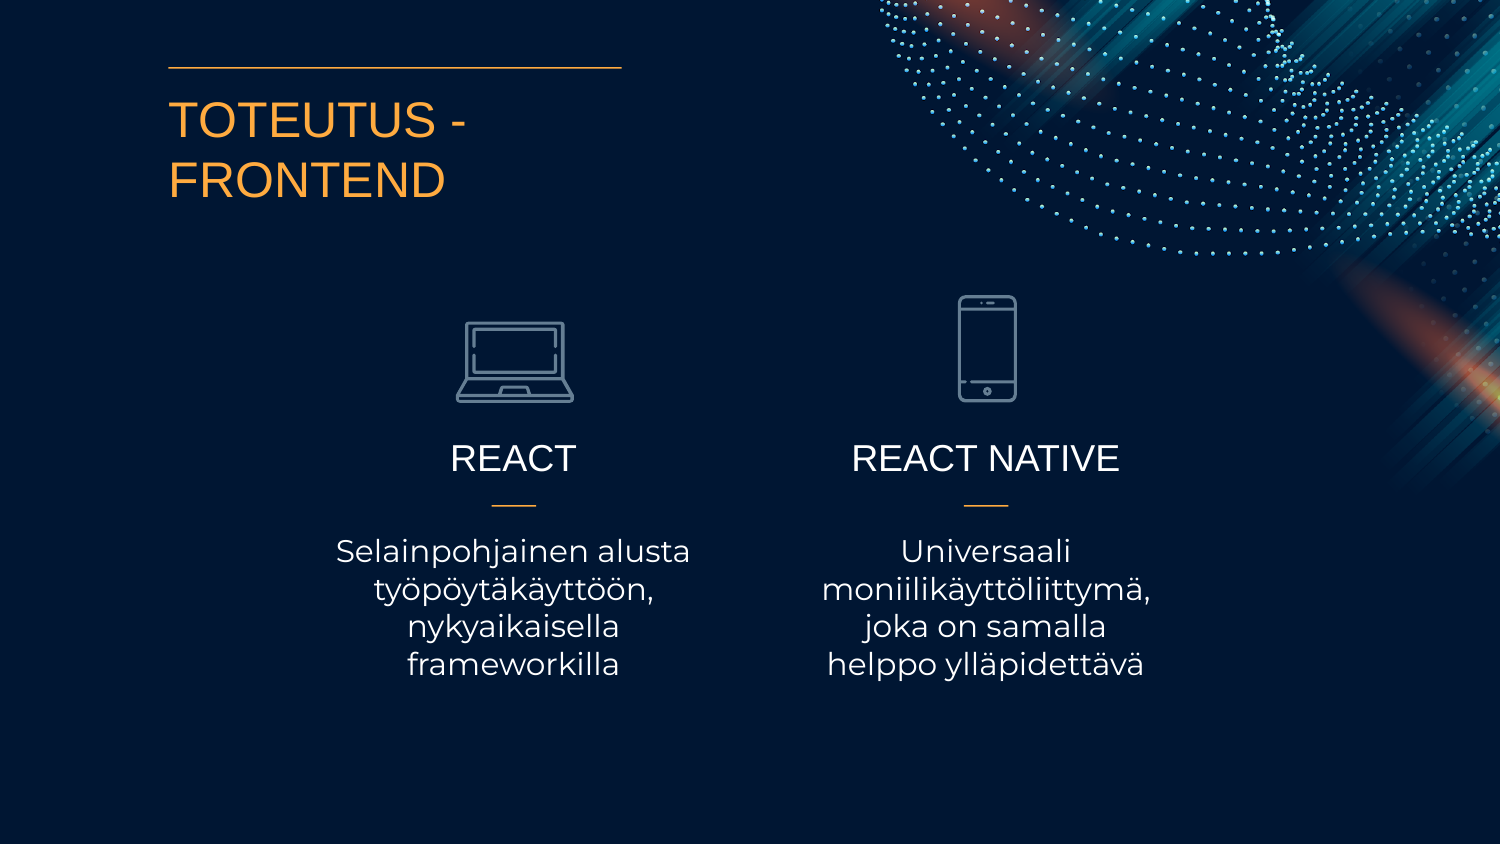

# TOTEUTUS - FRONTEND

REACT
REACT NATIVE
Selainpohjainen alusta työpöytäkäyttöön, nykyaikaisella frameworkilla
Universaali moniilikäyttöliittymä, joka on samalla helppo ylläpidettävä